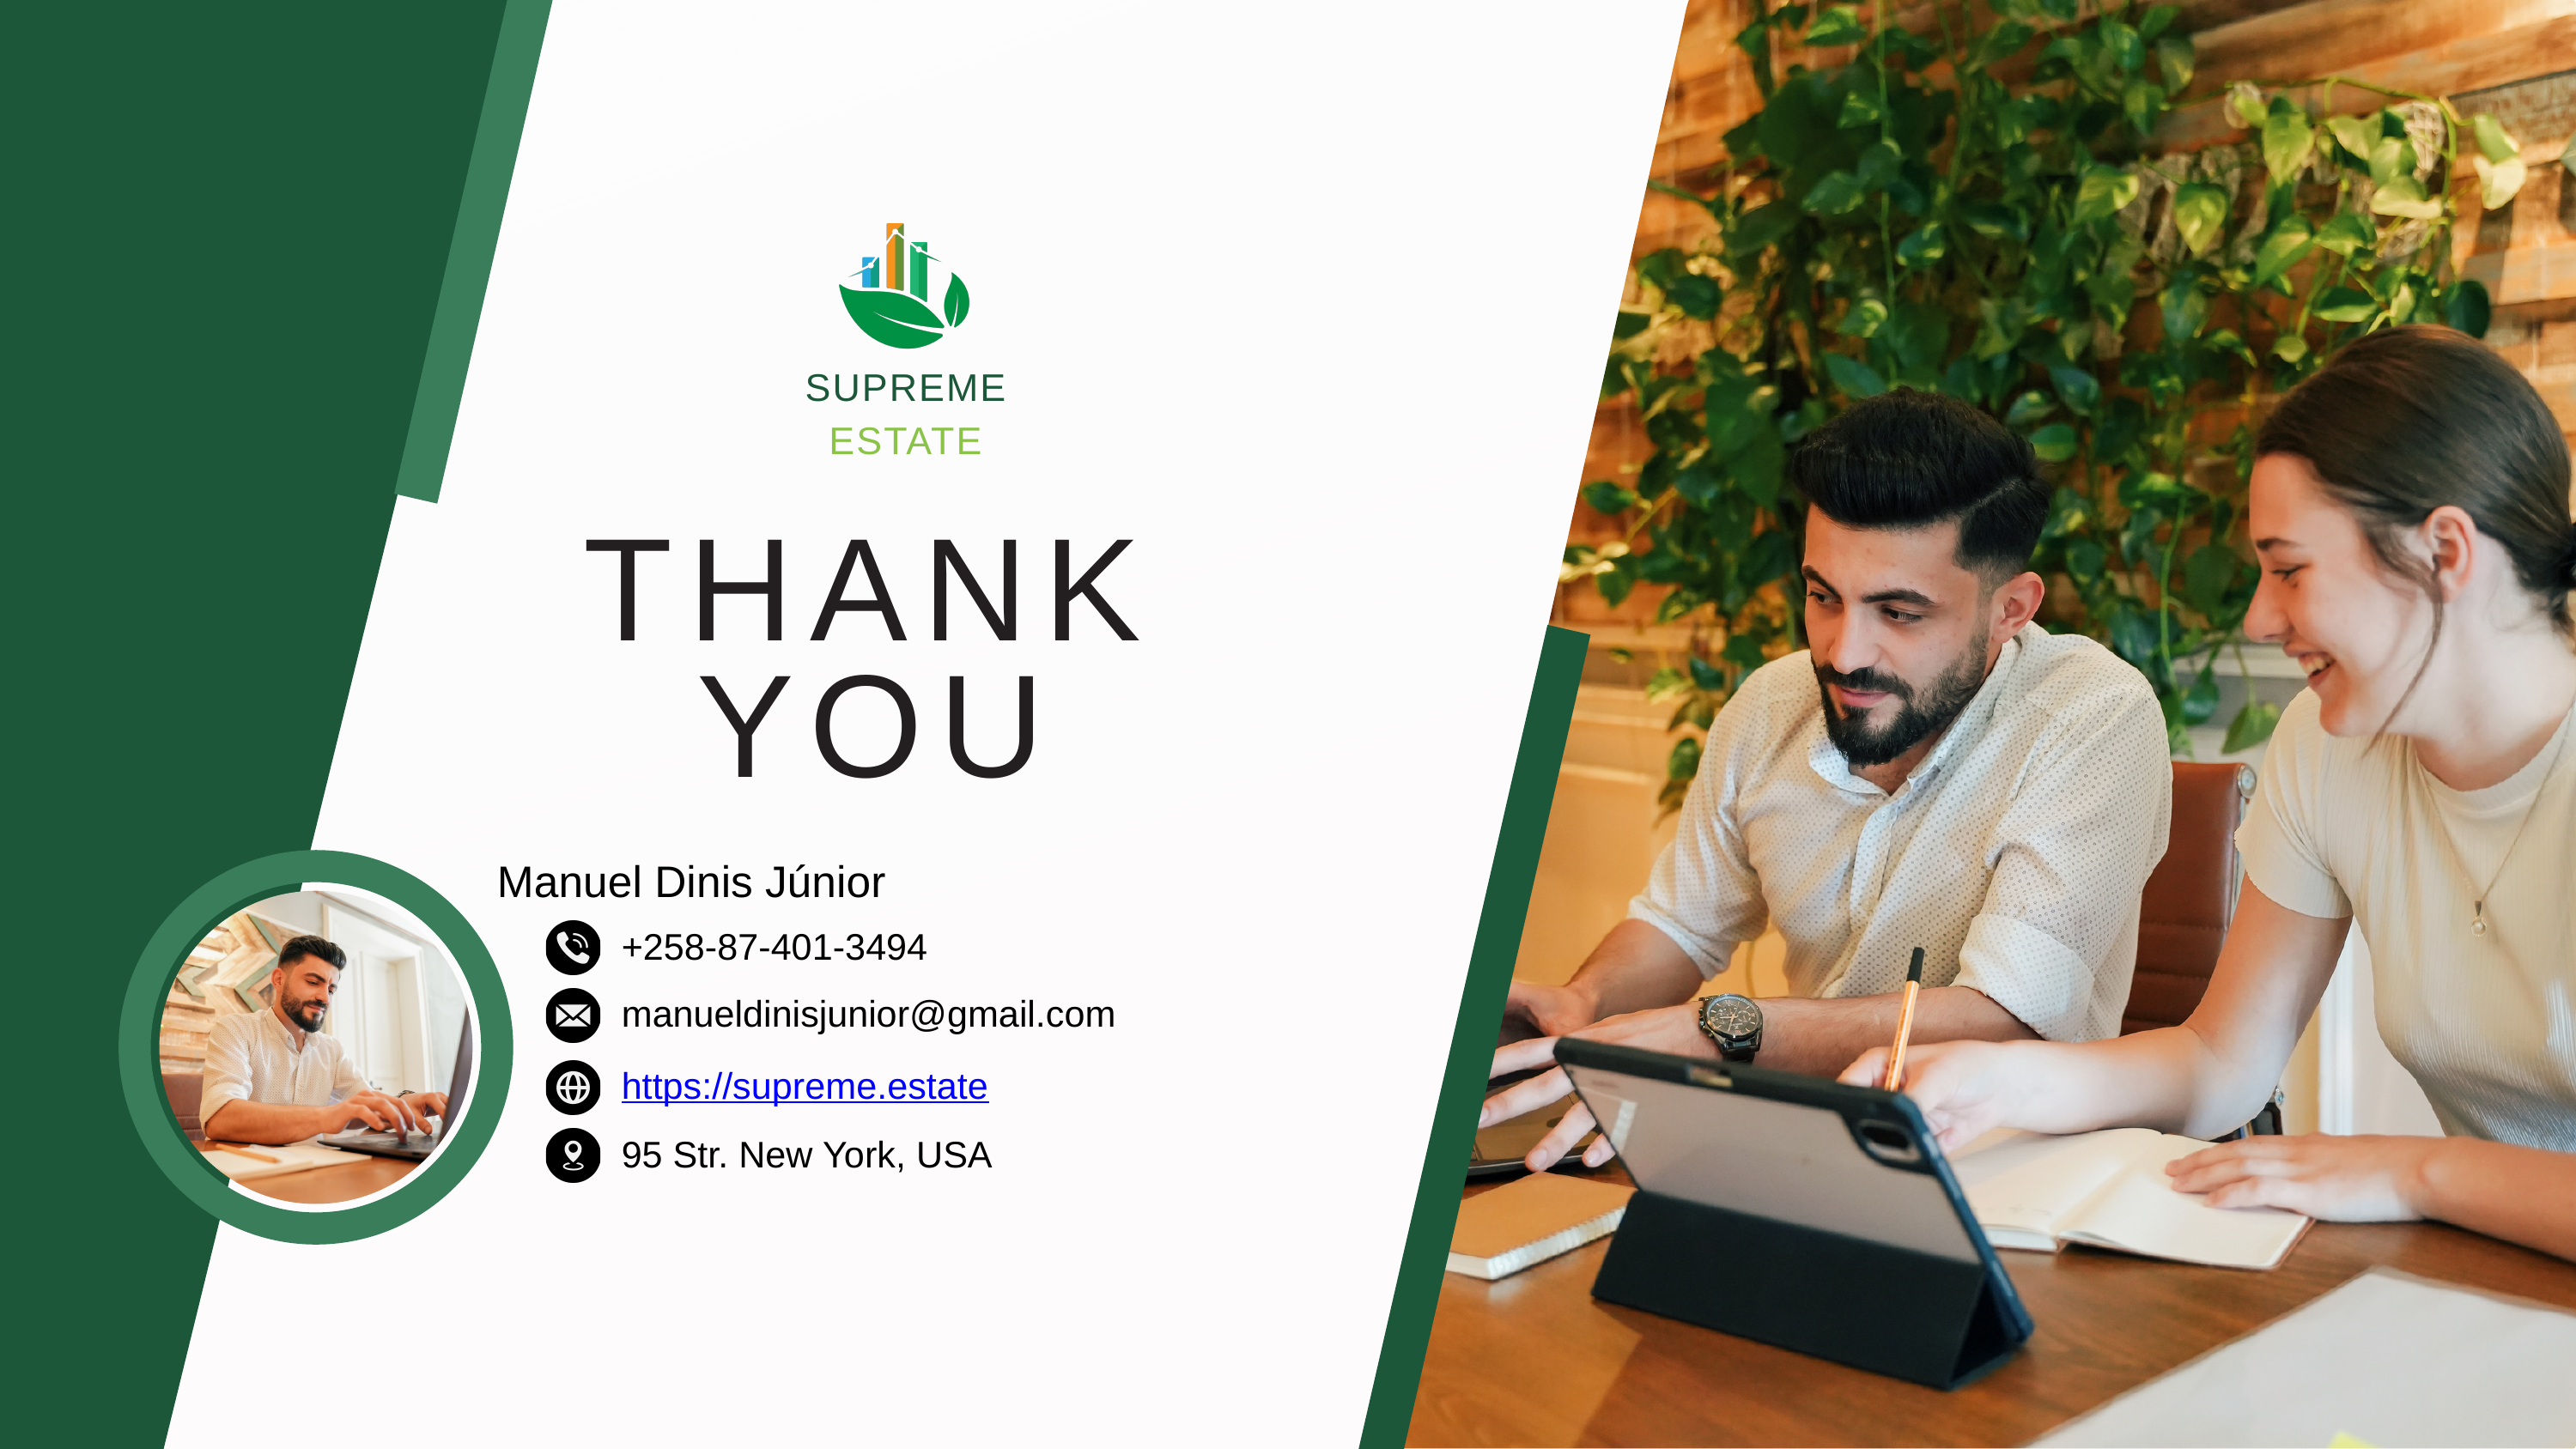

SUPREME
ESTATE
THANK YOU

Manuel Dinis Júnior

+258-87-401-3494

manueldinisjunior@gmail.com

https://supreme.estate

95 Str. New York, USA